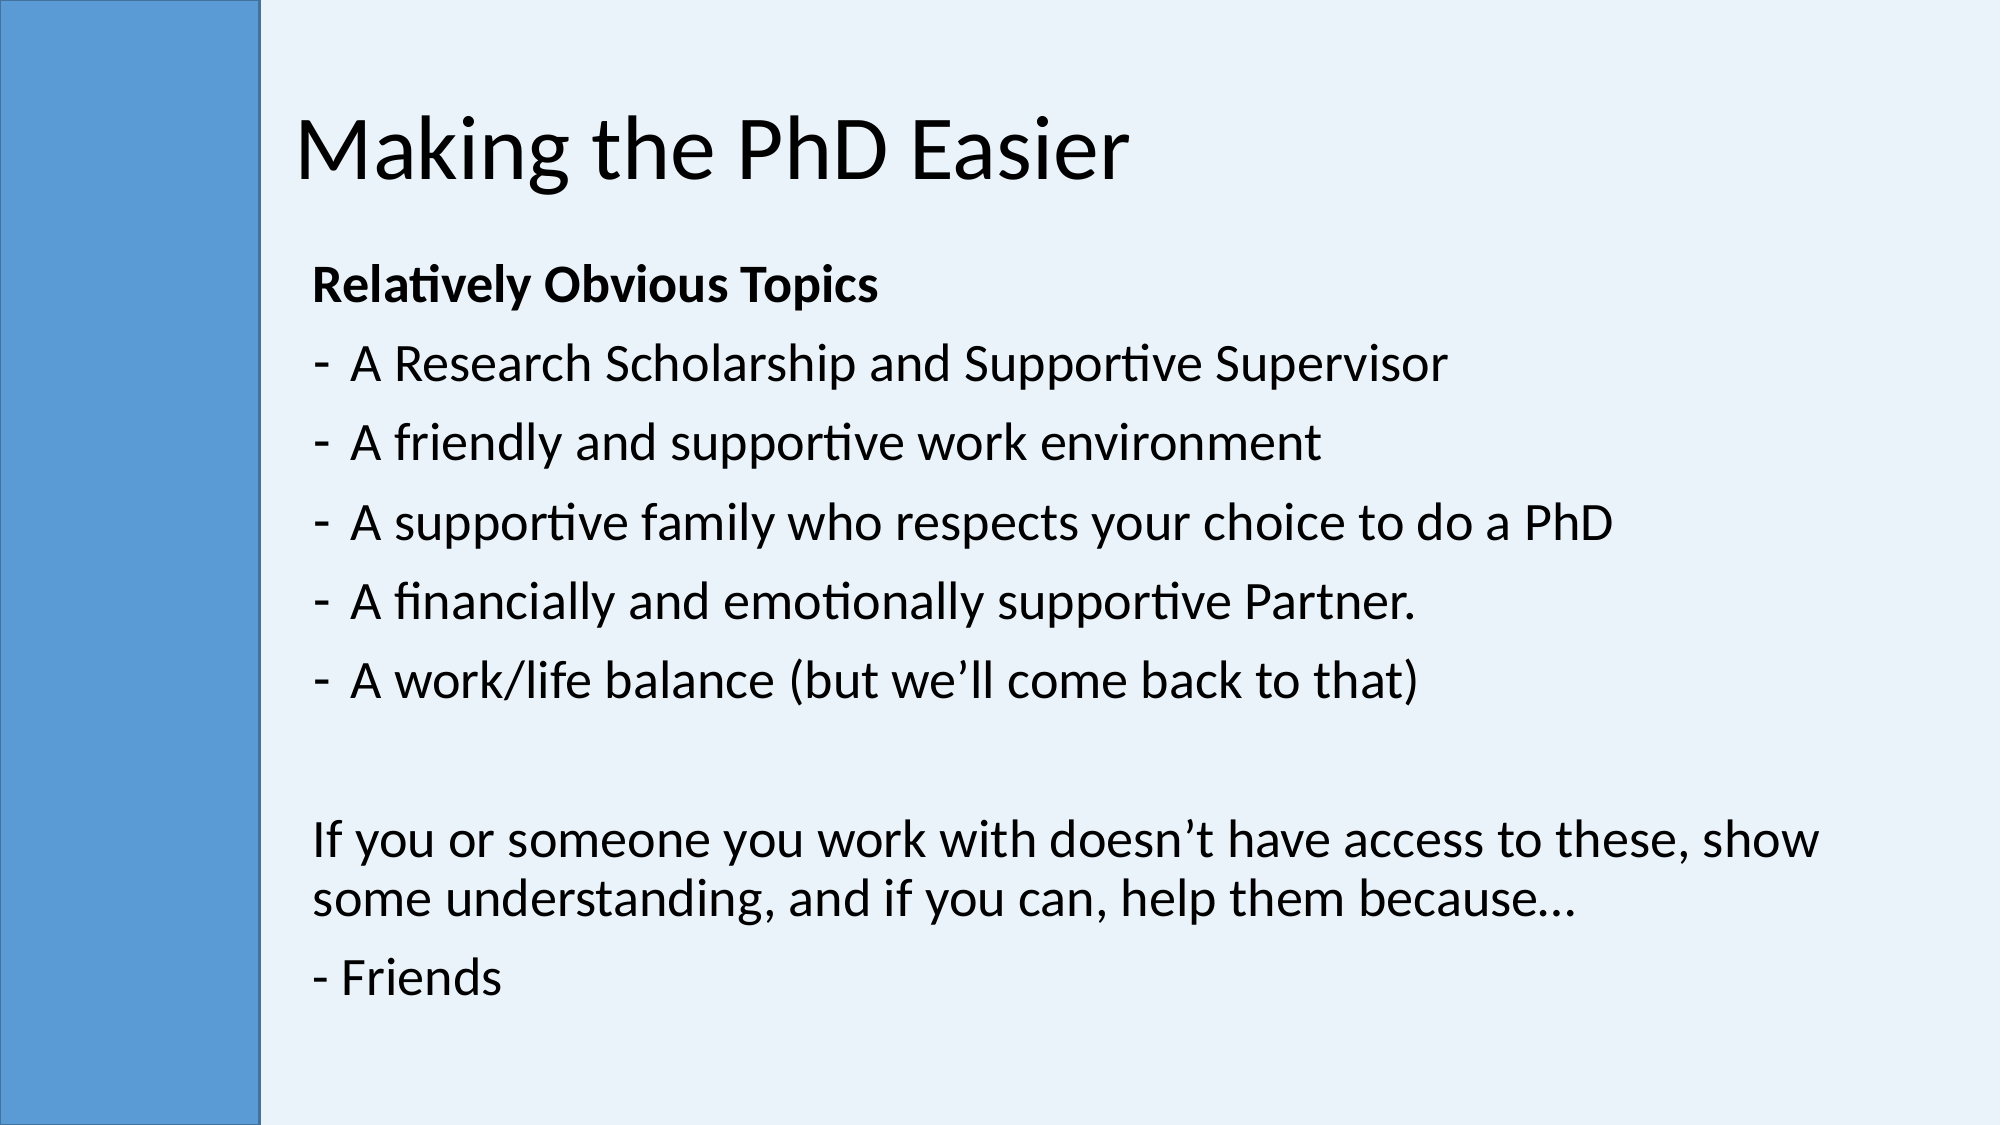

# Making the PhD Easier
Relatively Obvious Topics
A Research Scholarship and Supportive Supervisor
A friendly and supportive work environment
A supportive family who respects your choice to do a PhD
A financially and emotionally supportive Partner.
A work/life balance (but we’ll come back to that)

If you or someone you work with doesn’t have access to these, show some understanding, and if you can, help them because…
- Friends